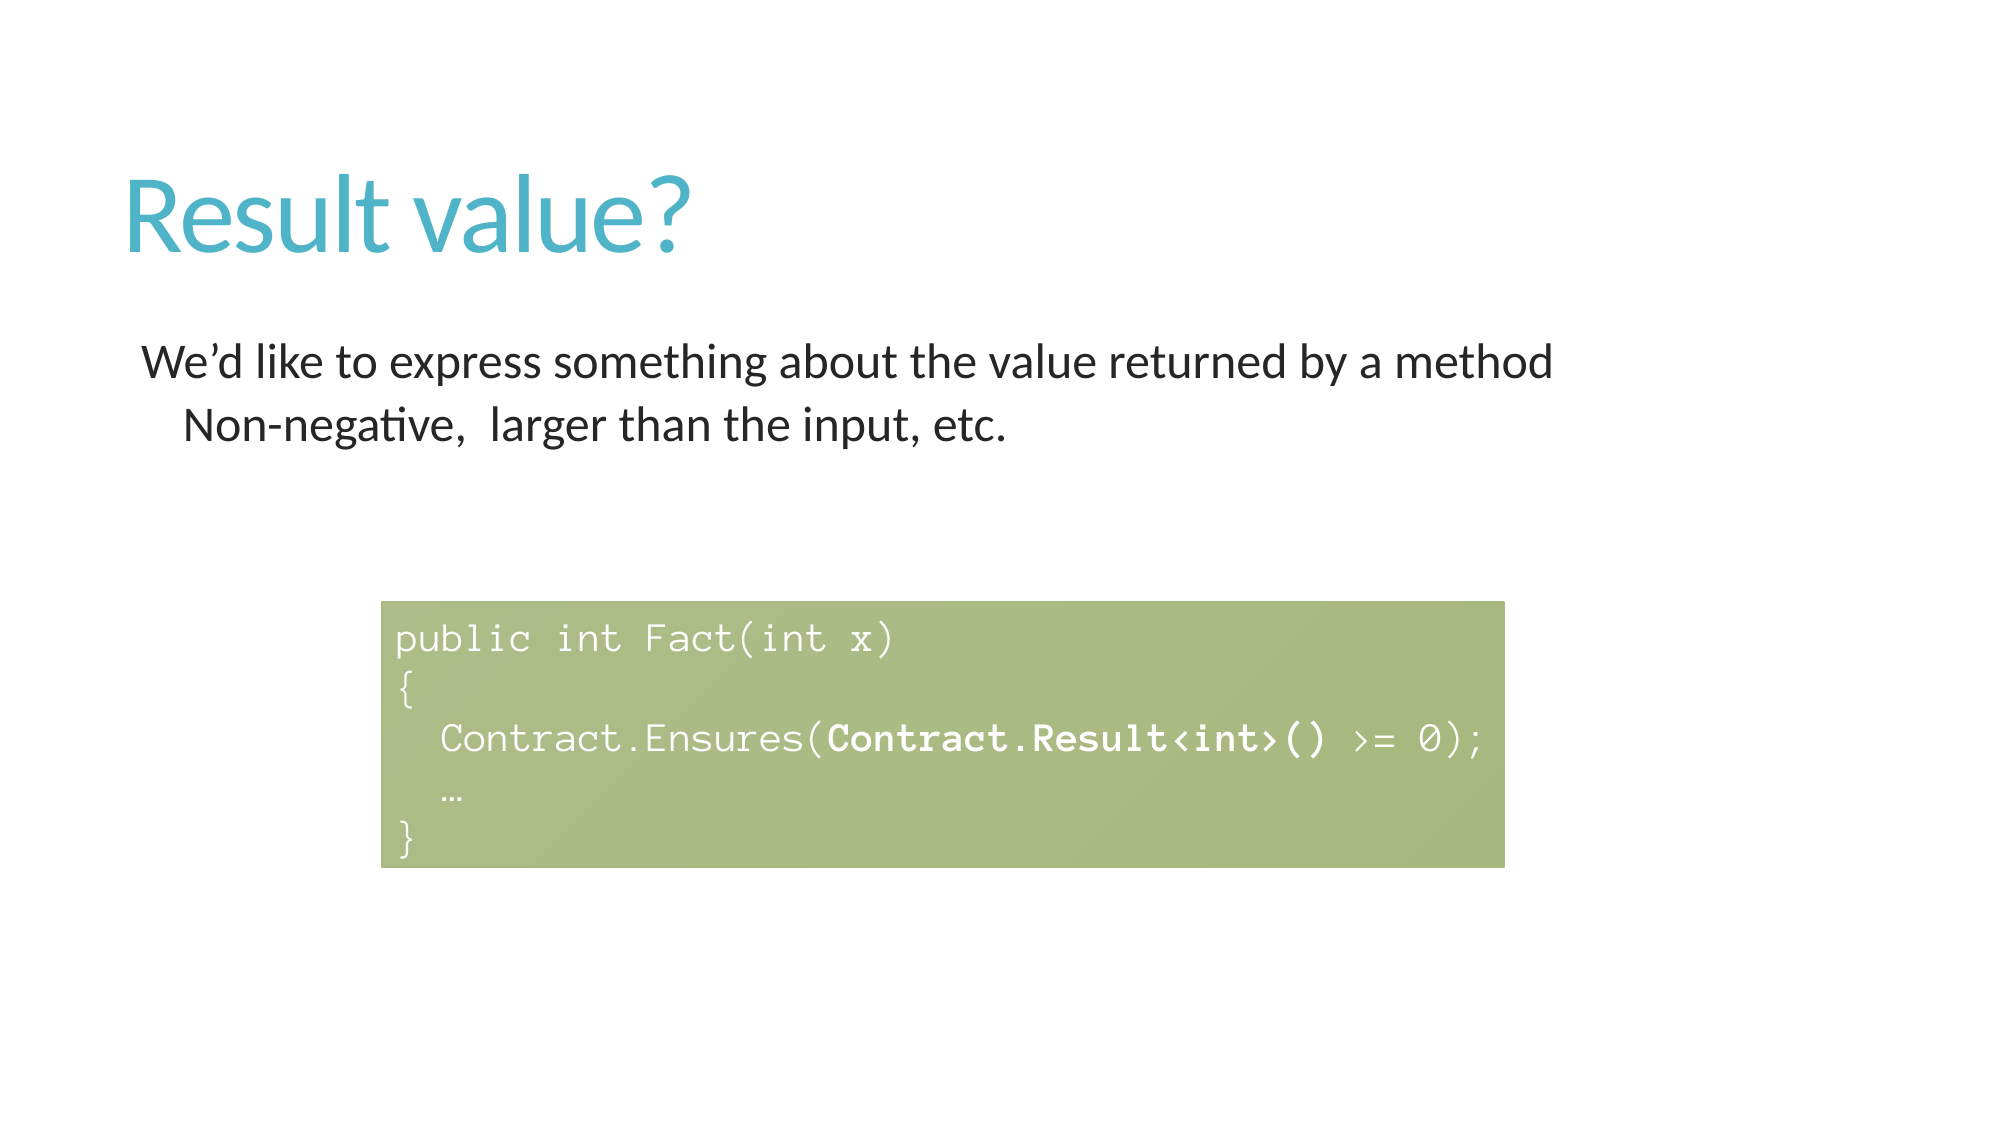

# Result value?
We’d like to express something about the value returned by a method
Non-negative,  larger than the input, etc.

public int Fact(int x)
{
  Contract.Ensures(Contract.Result<int>() >= 0);
  …
}